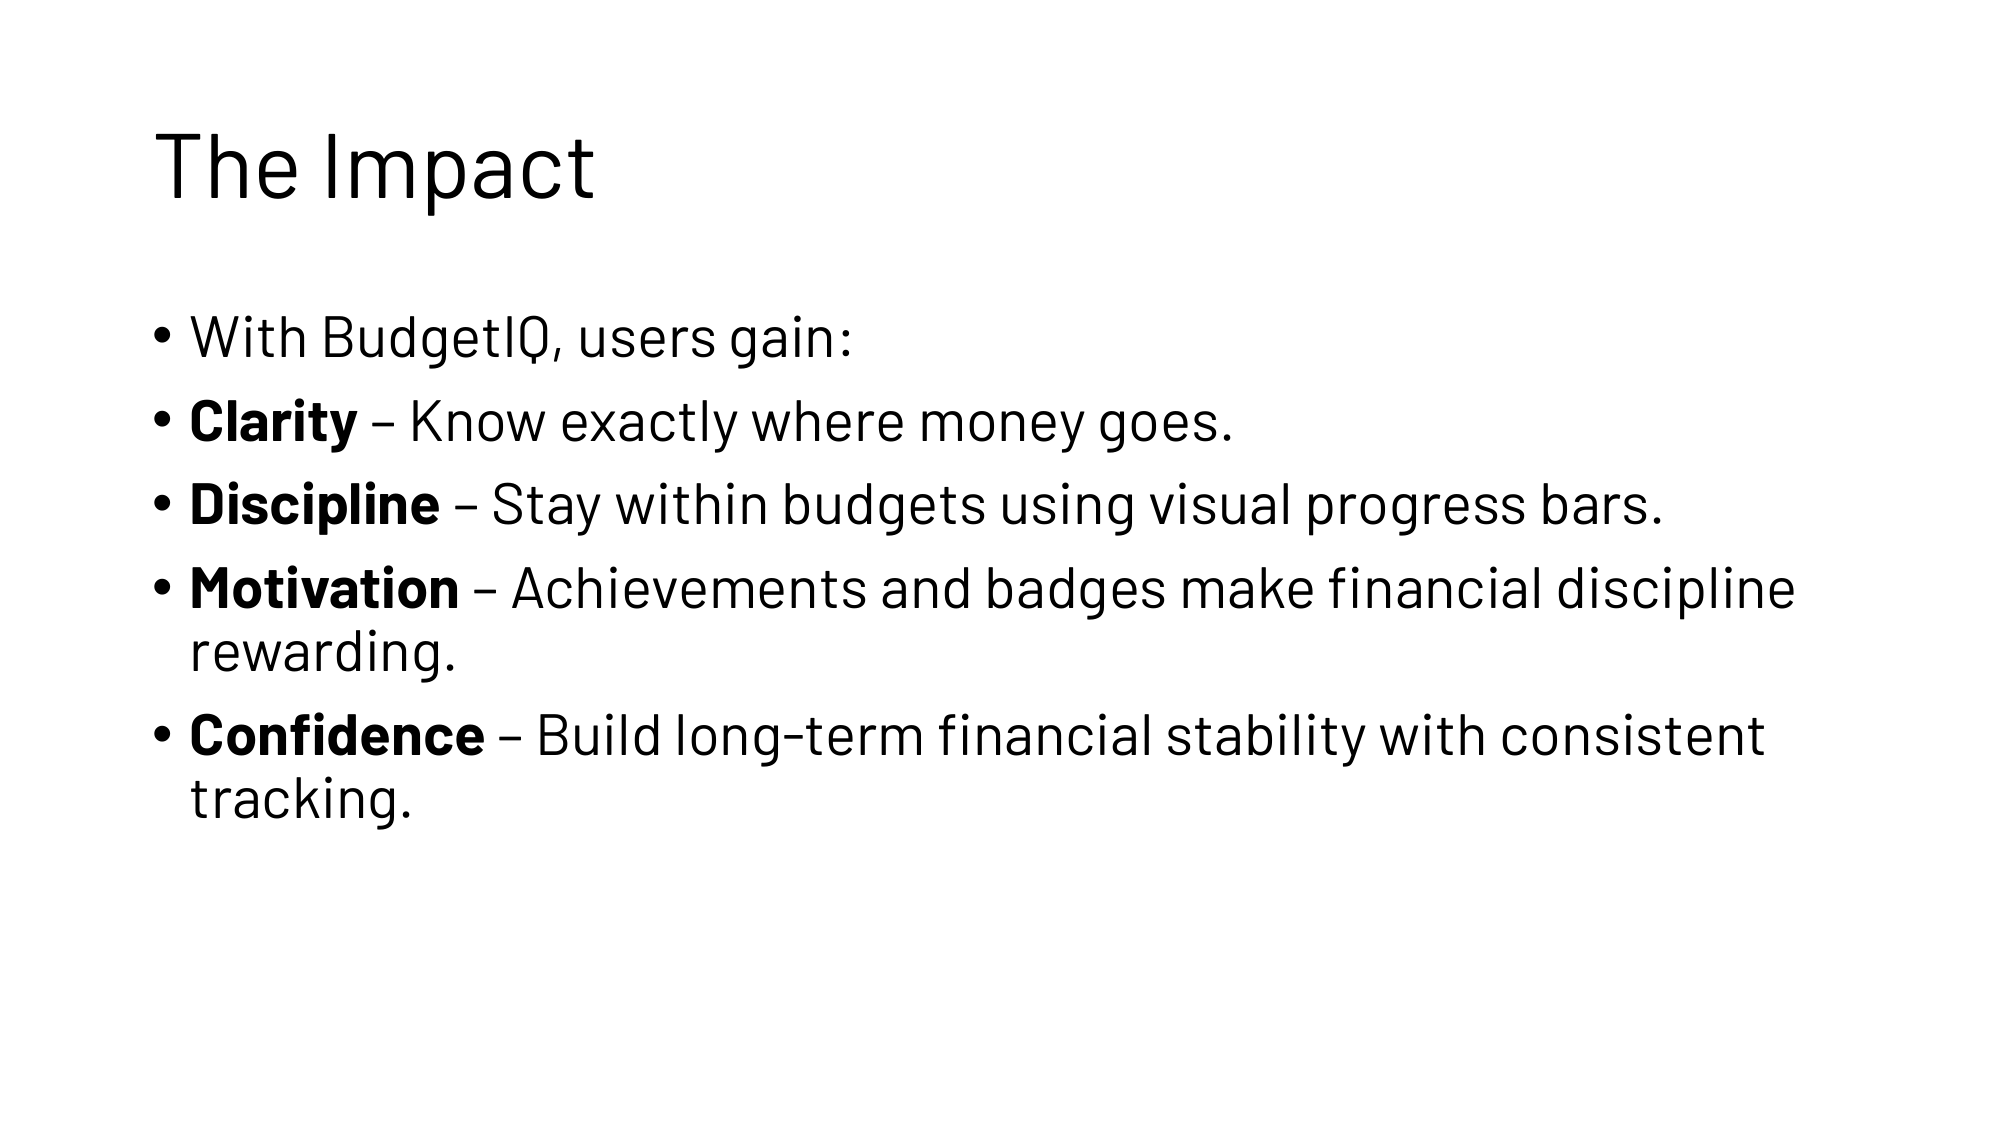

# The Impact
With BudgetIQ, users gain:
Clarity – Know exactly where money goes.
Discipline – Stay within budgets using visual progress bars.
Motivation – Achievements and badges make financial discipline rewarding.
Confidence – Build long-term financial stability with consistent tracking.